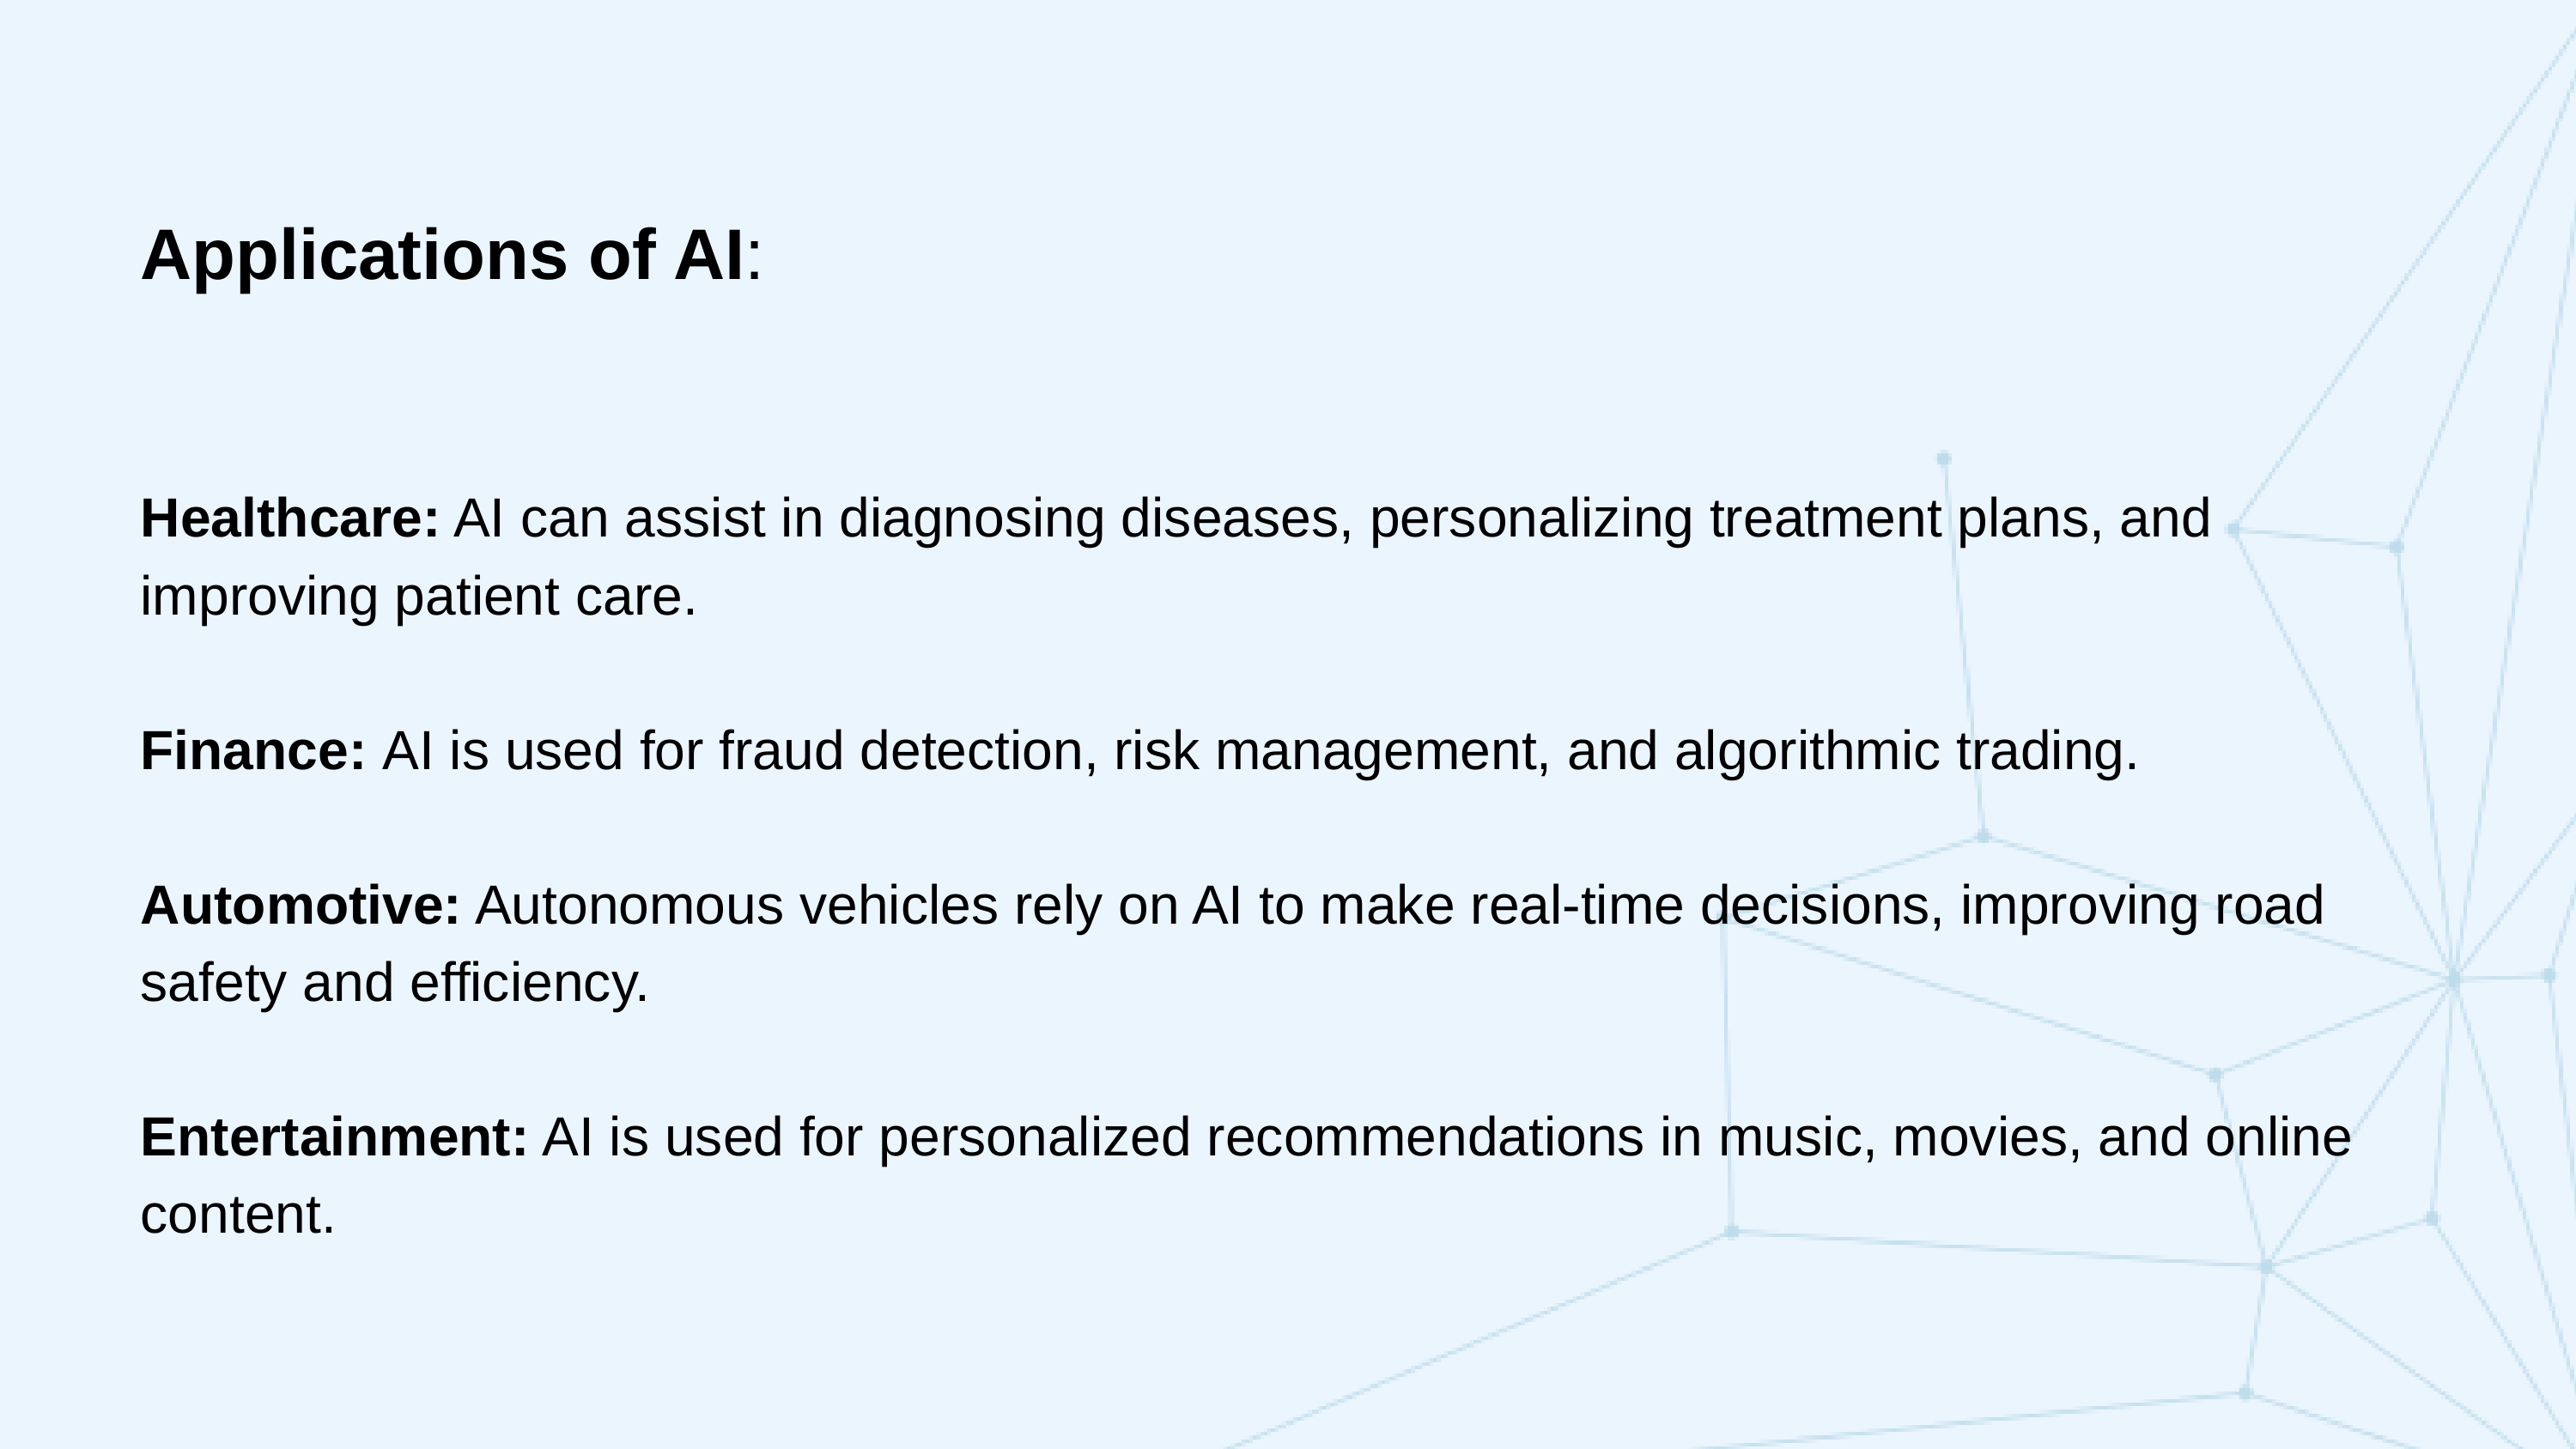

Applications of AI:

Healthcare: AI can assist in diagnosing diseases, personalizing treatment plans, and improving patient care.

Finance: AI is used for fraud detection, risk management, and algorithmic trading.

Automotive: Autonomous vehicles rely on AI to make real-time decisions, improving road safety and efficiency.

Entertainment: AI is used for personalized recommendations in music, movies, and online content.